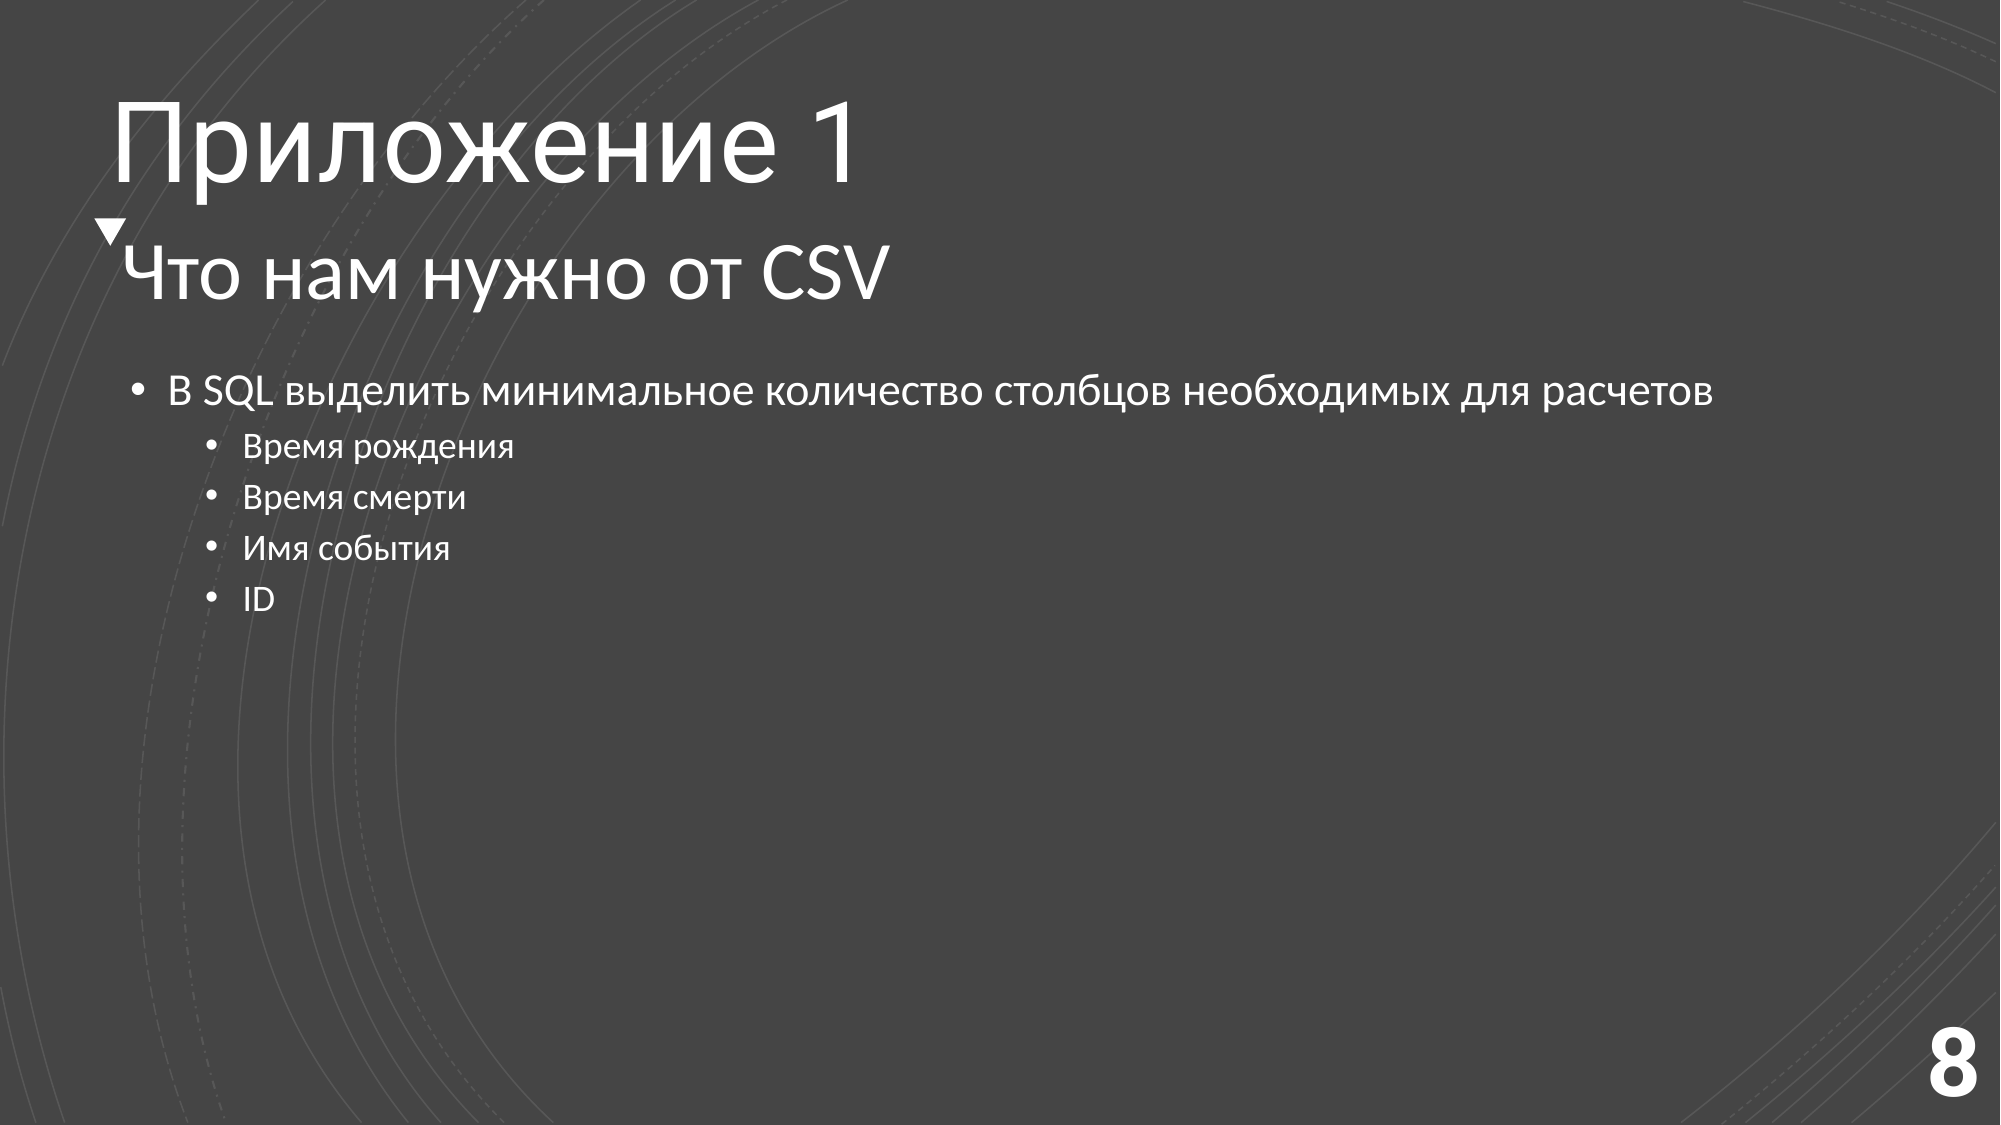

Приложение 1
Что нам нужно от CSV

В SQL выделить минимальное количество столбцов необходимых для расчетов
Время рождения
Время смерти
Имя события
ID
8